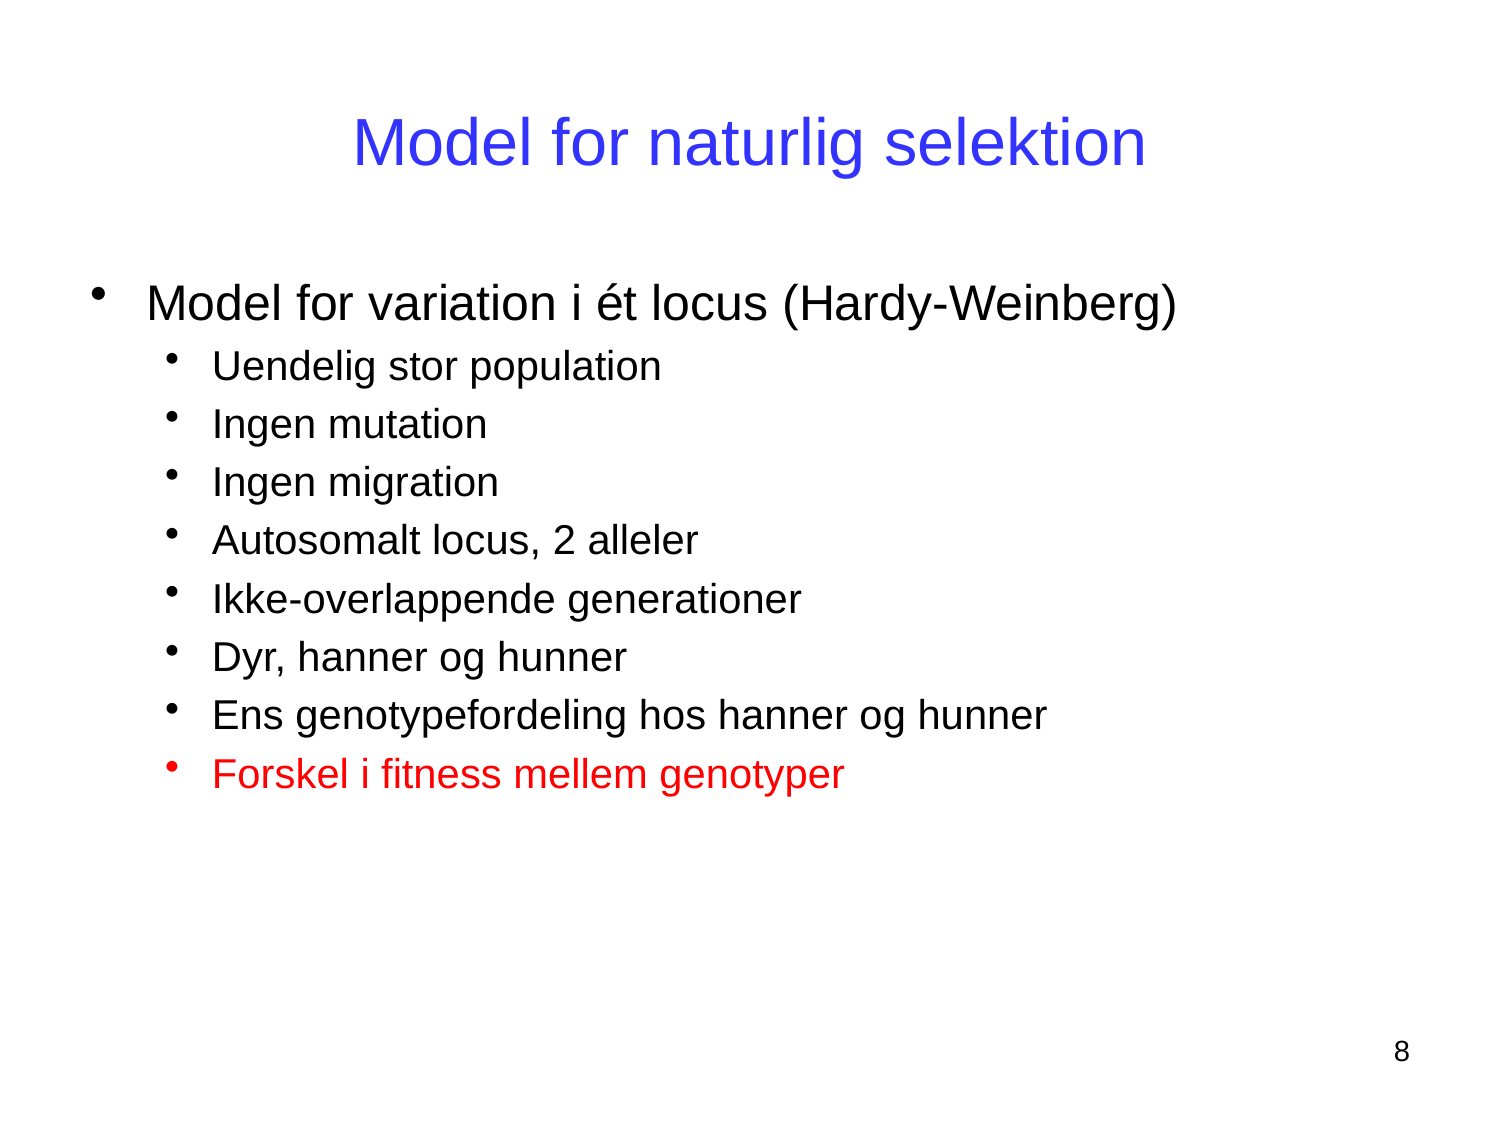

# Model for naturlig selektion
Model for variation i ét locus (Hardy-Weinberg)
Uendelig stor population
Ingen mutation
Ingen migration
Autosomalt locus, 2 alleler
Ikke-overlappende generationer
Dyr, hanner og hunner
Ens genotypefordeling hos hanner og hunner
Forskel i fitness mellem genotyper

8